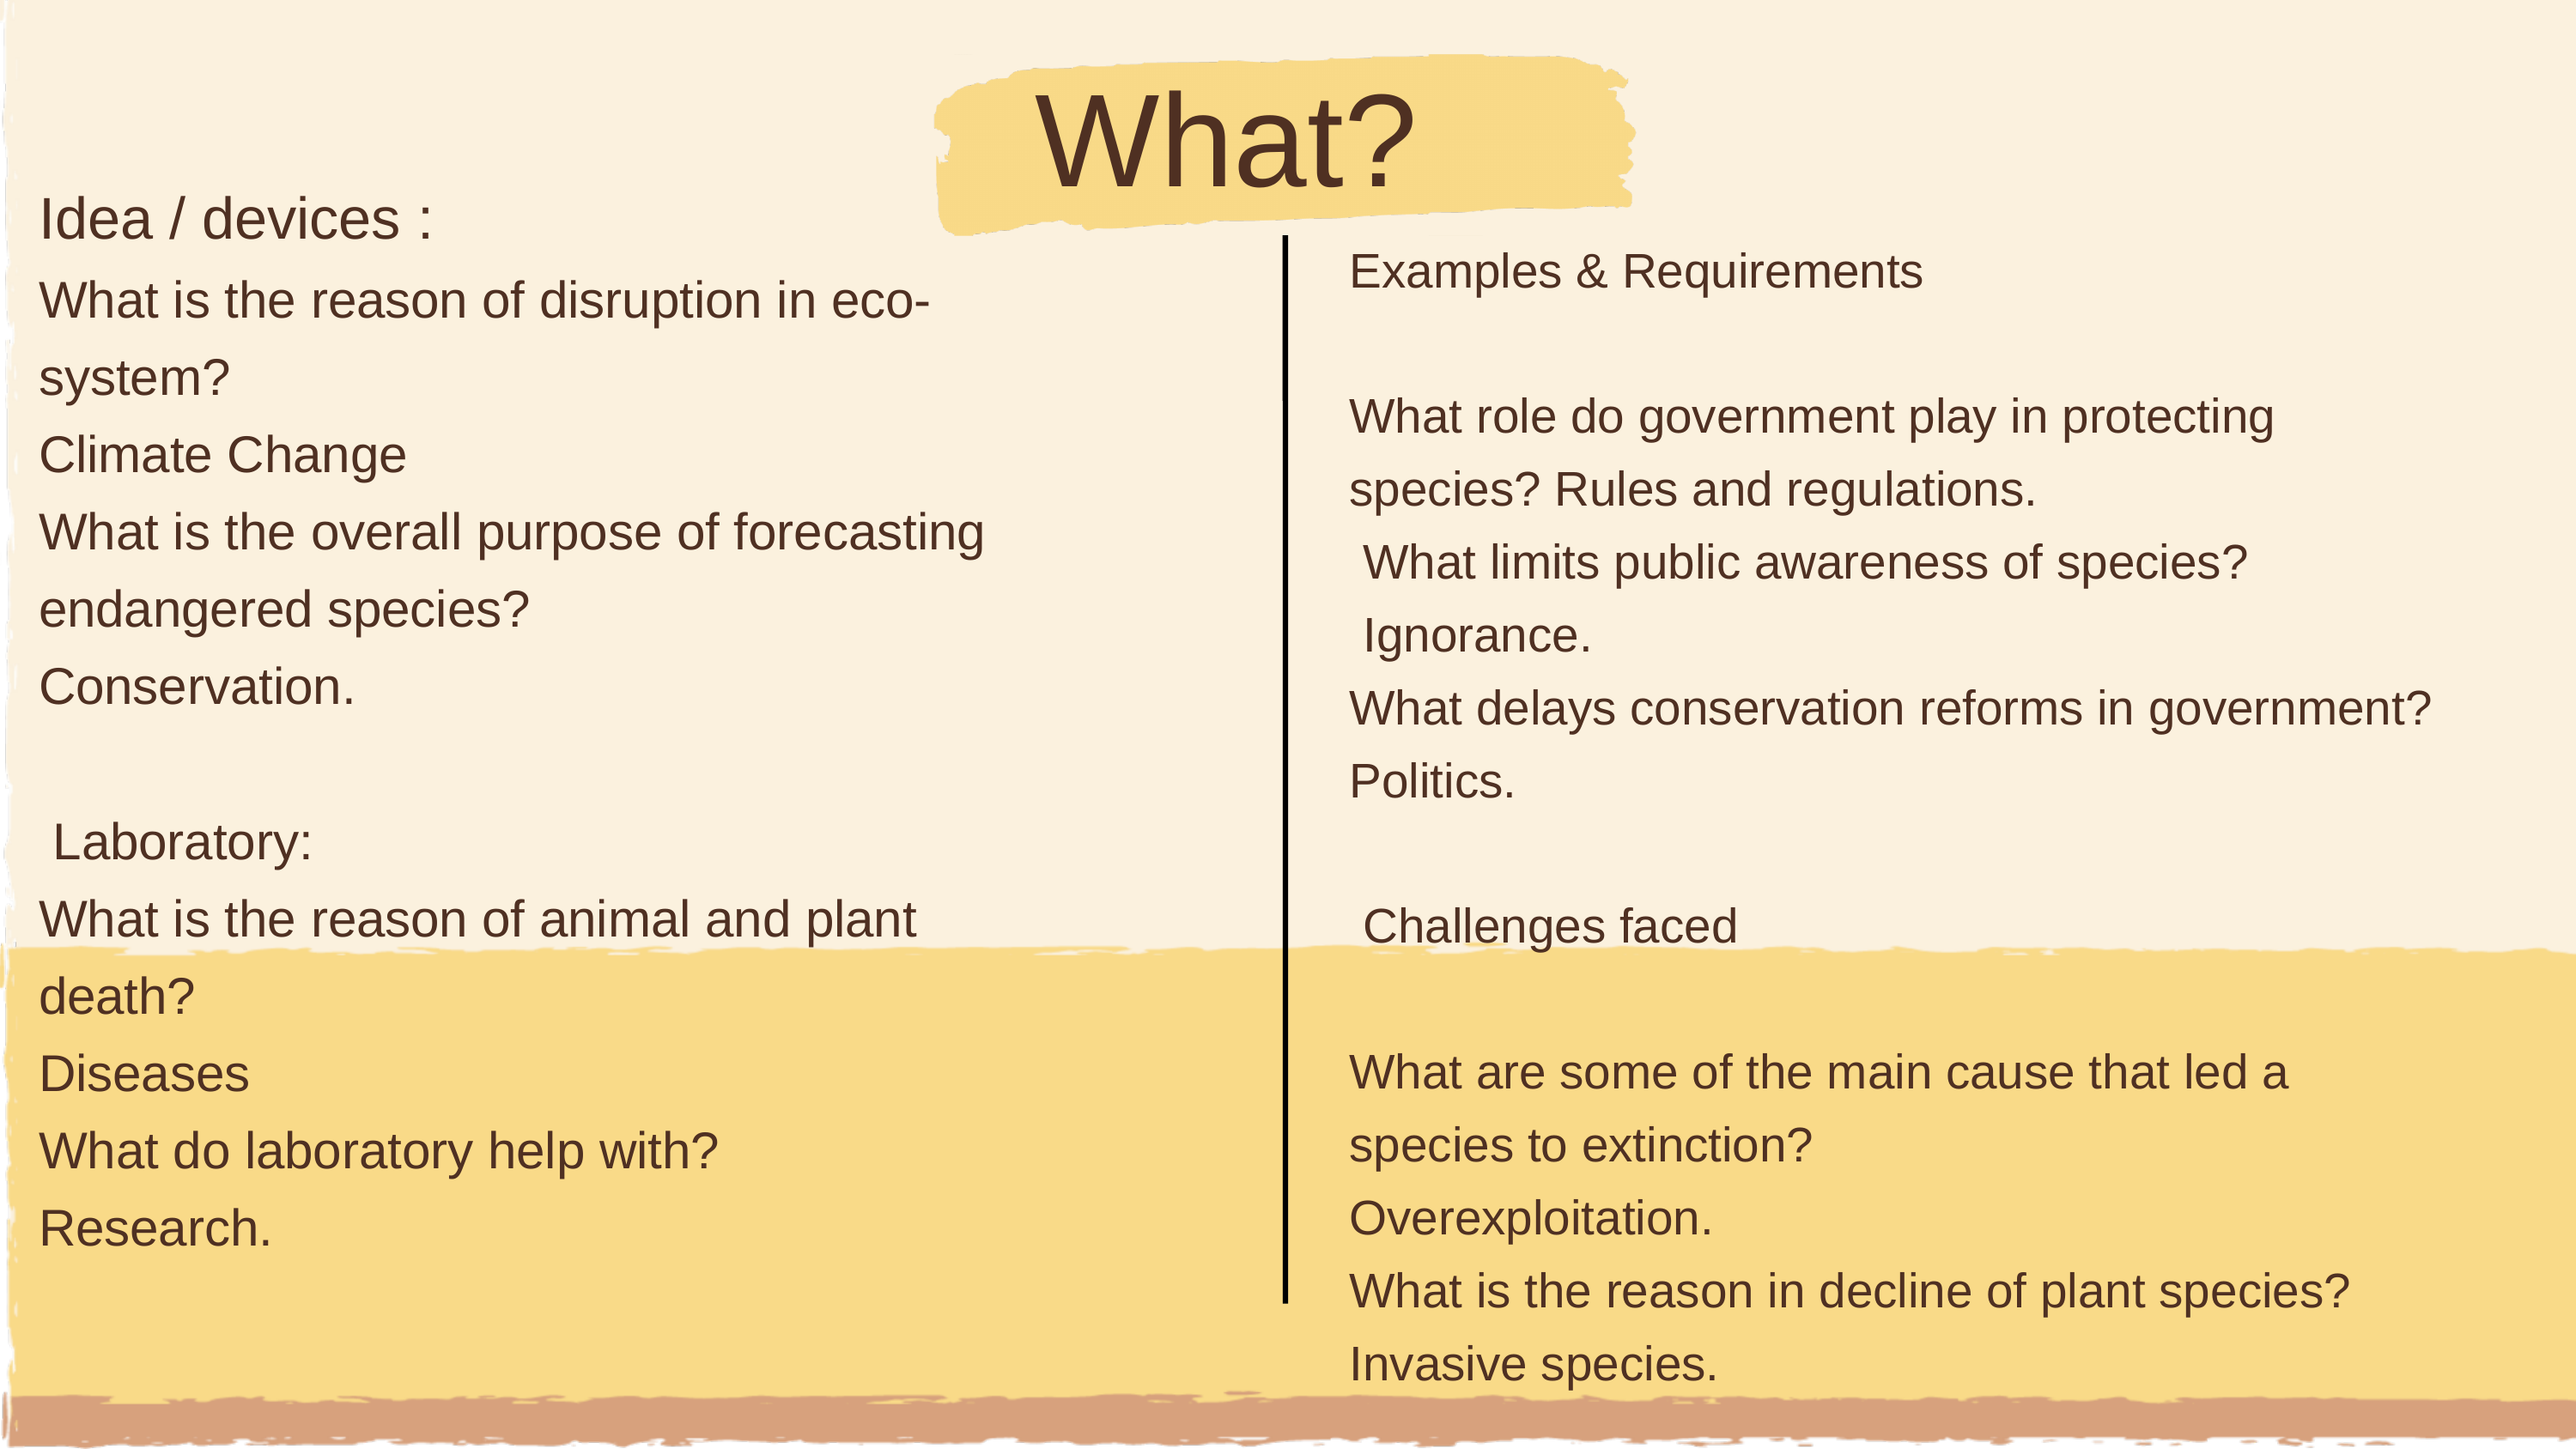

What?
Idea / devices :
What is the reason of disruption in eco- system?
Climate Change
What is the overall purpose of forecasting endangered species?
Conservation.

 Laboratory:
What is the reason of animal and plant death?
Diseases
What do laboratory help with?
Research.

Examples & Requirements

What role do government play in protecting species? Rules and regulations.
 What limits public awareness of species?
 Ignorance.
What delays conservation reforms in government? Politics.

 Challenges faced

What are some of the main cause that led a species to extinction?
Overexploitation.
What is the reason in decline of plant species?
Invasive species.